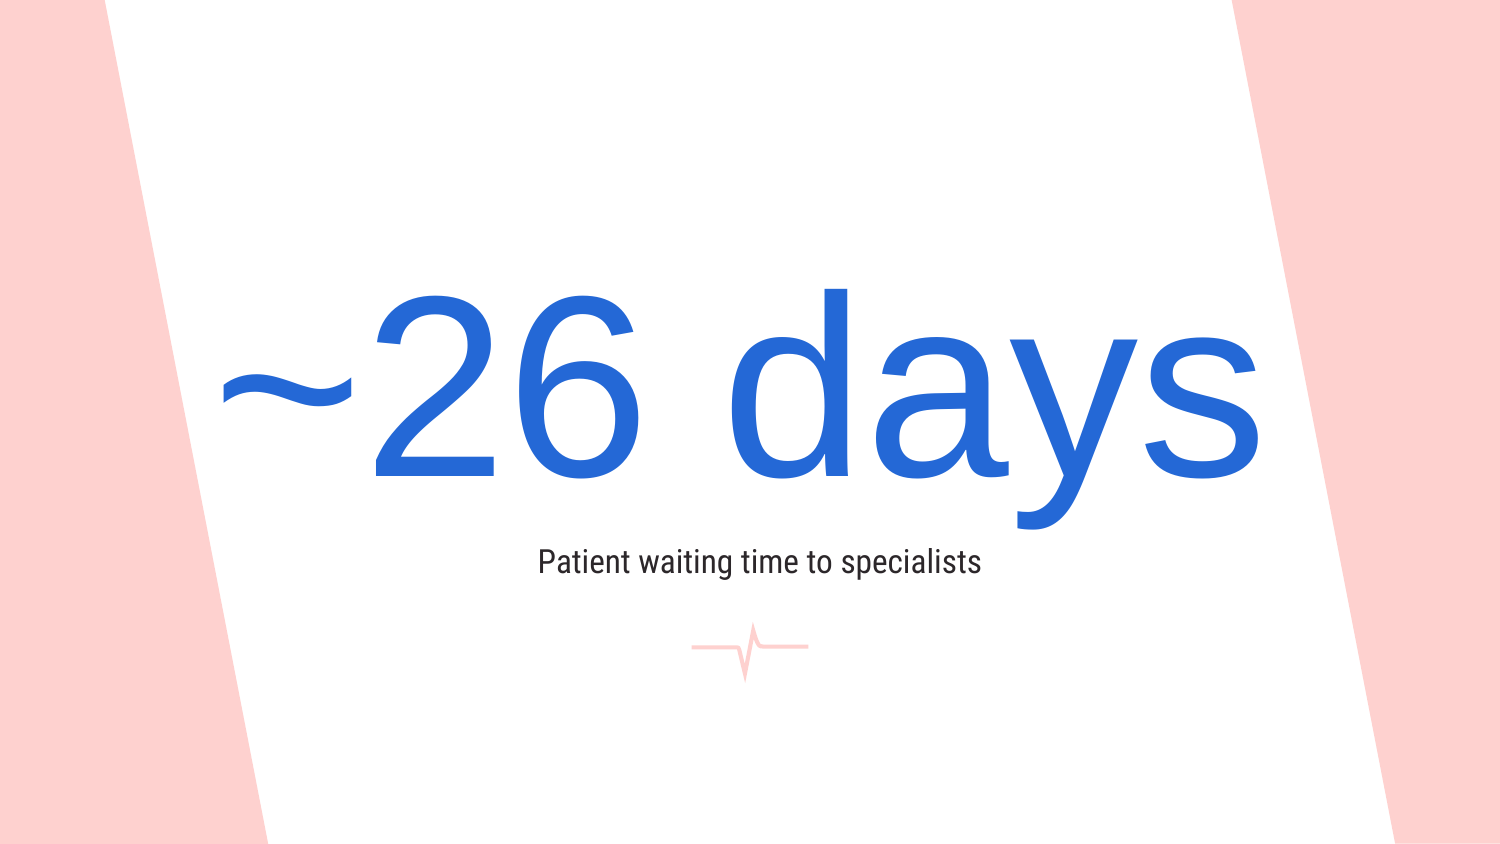

# ~26 days
Patient waiting time to specialists